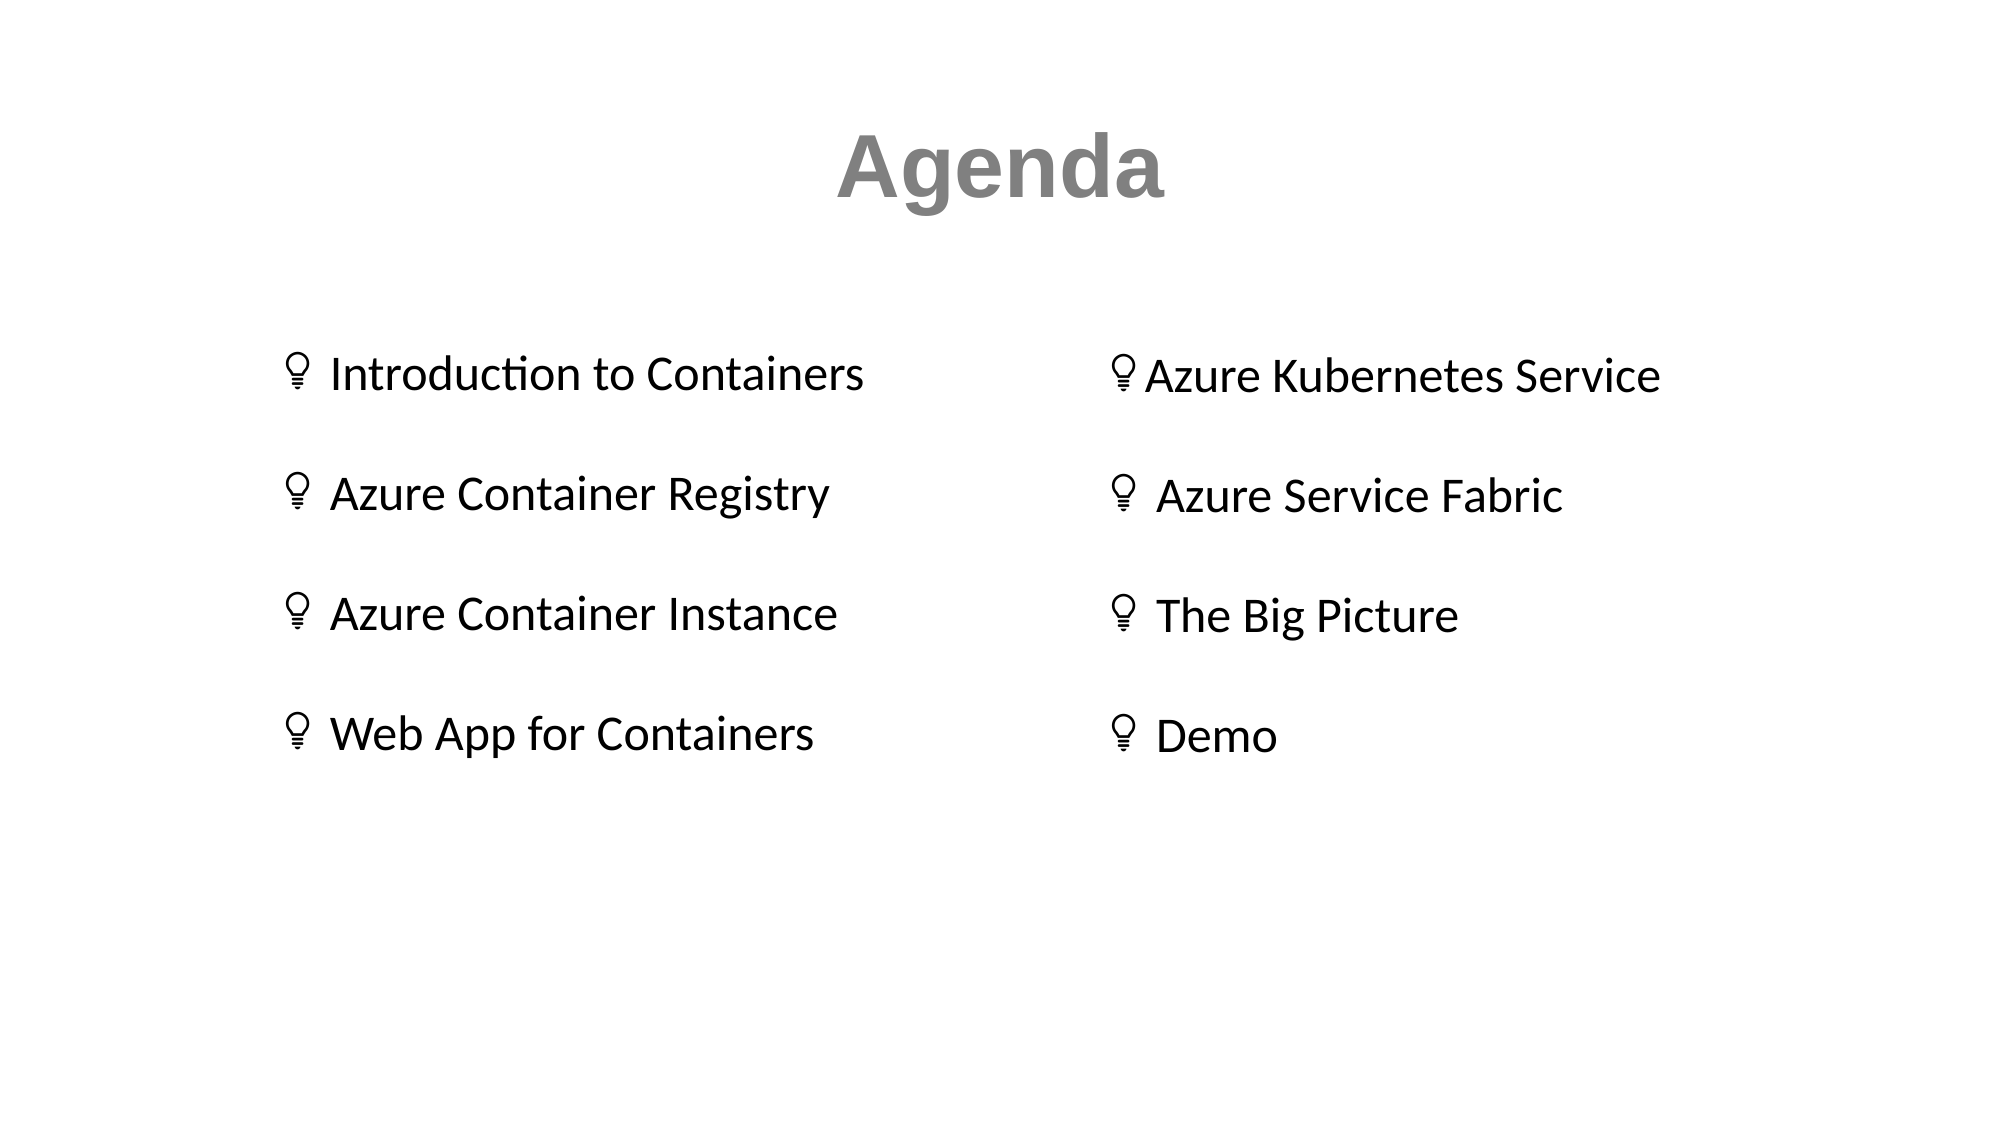

# Agenda
 Introduction to Containers

 Azure Container Registry

 Azure Container Instance

 Web App for Containers

Azure Kubernetes Service

 Azure Service Fabric

 The Big Picture

 Demo